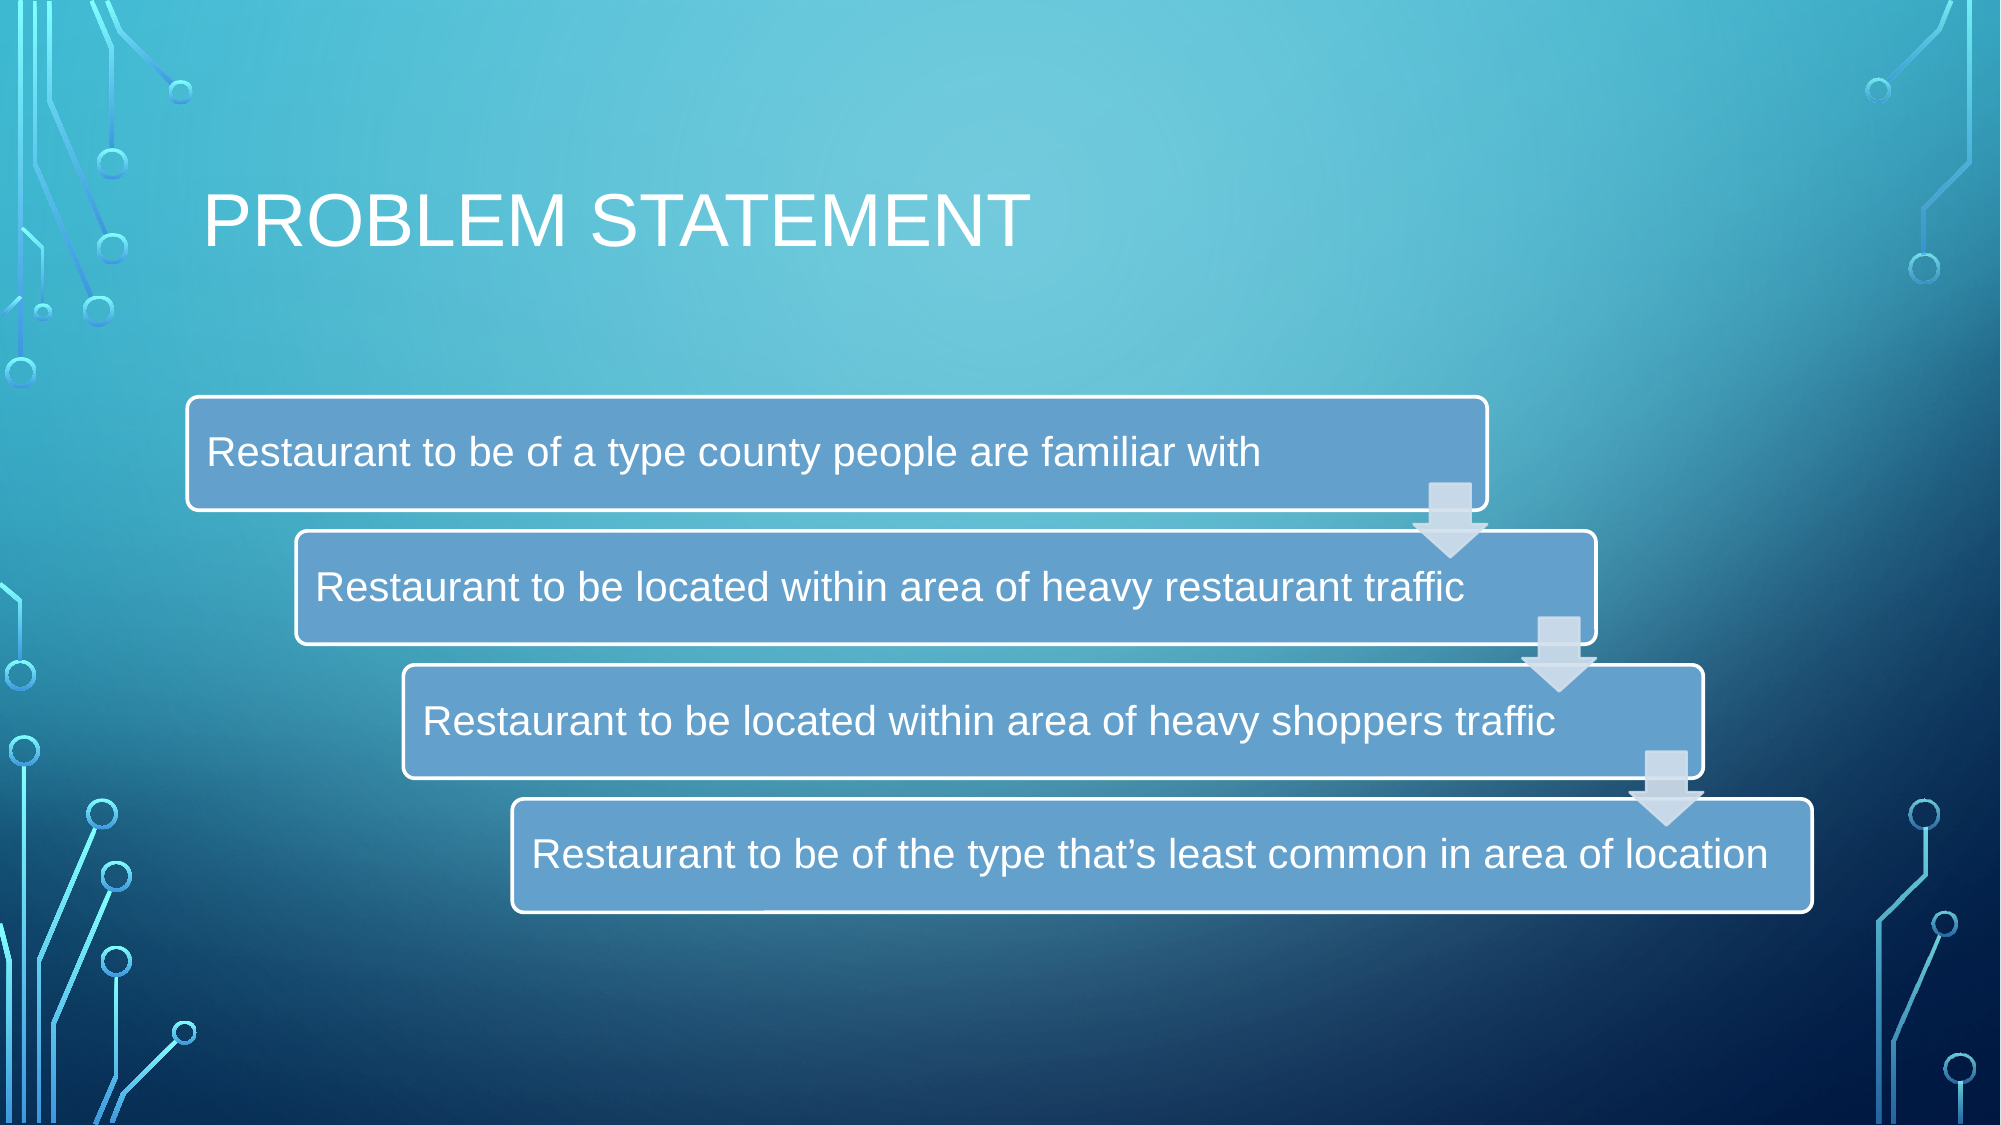

# Problem statement
Restaurant to be of a type county people are familiar with
Restaurant to be located within area of heavy restaurant traffic
Restaurant to be located within area of heavy shoppers traffic
Restaurant to be of the type that’s least common in area of location